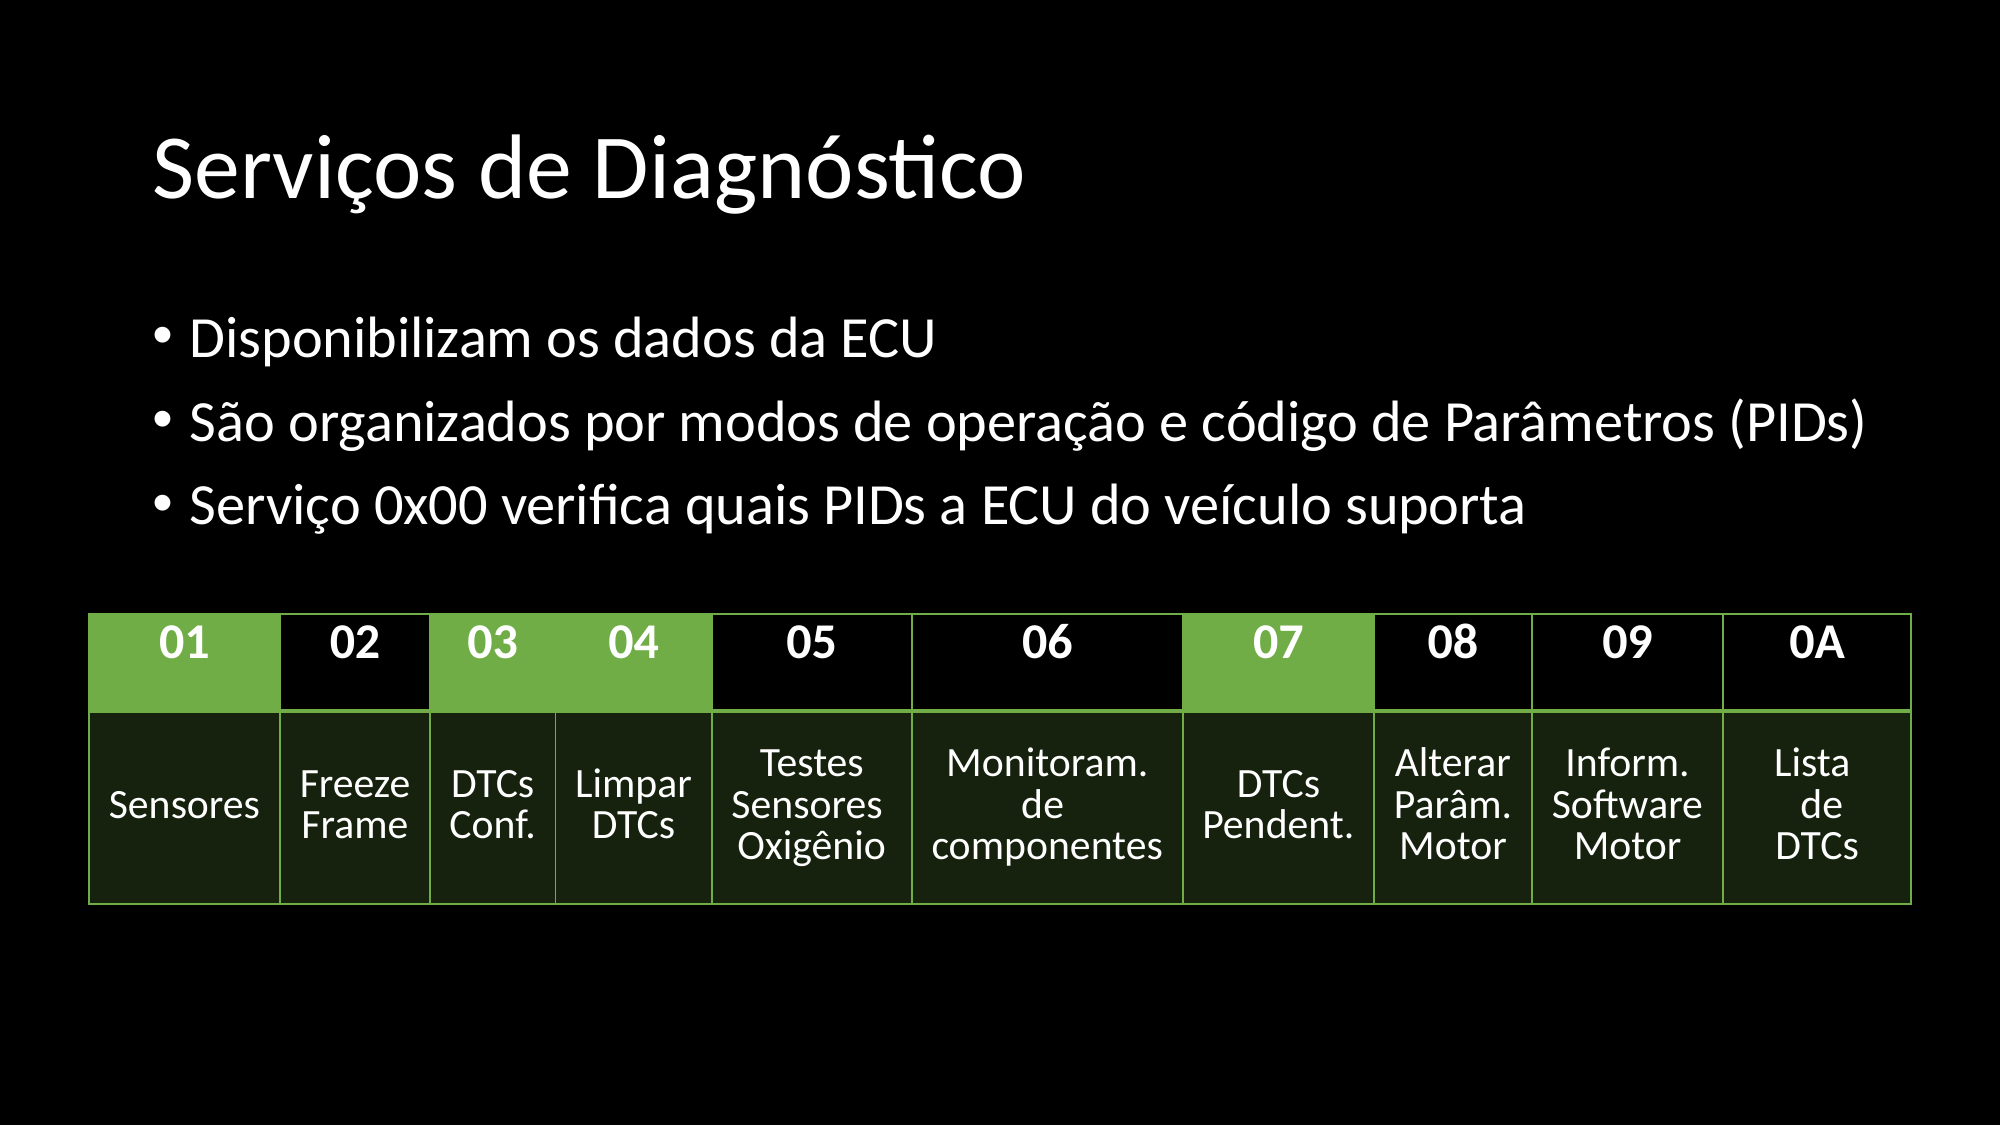

# Serviços de Diagnóstico
Disponibilizam os dados da ECU
São organizados por modos de operação e código de Parâmetros (PIDs)
Serviço 0x00 verifica quais PIDs a ECU do veículo suporta
| 01 | 02 | 03 | 04 | 05 | 06 | 07 | 08 | 09 | 0A |
| --- | --- | --- | --- | --- | --- | --- | --- | --- | --- |
| Sensores | Freeze Frame | DTCs Conf. | Limpar DTCs | Testes Sensores Oxigênio | Monitoram. de componentes | DTCs Pendent. | Alterar Parâm. Motor | Inform. Software Motor | Lista de DTCs |